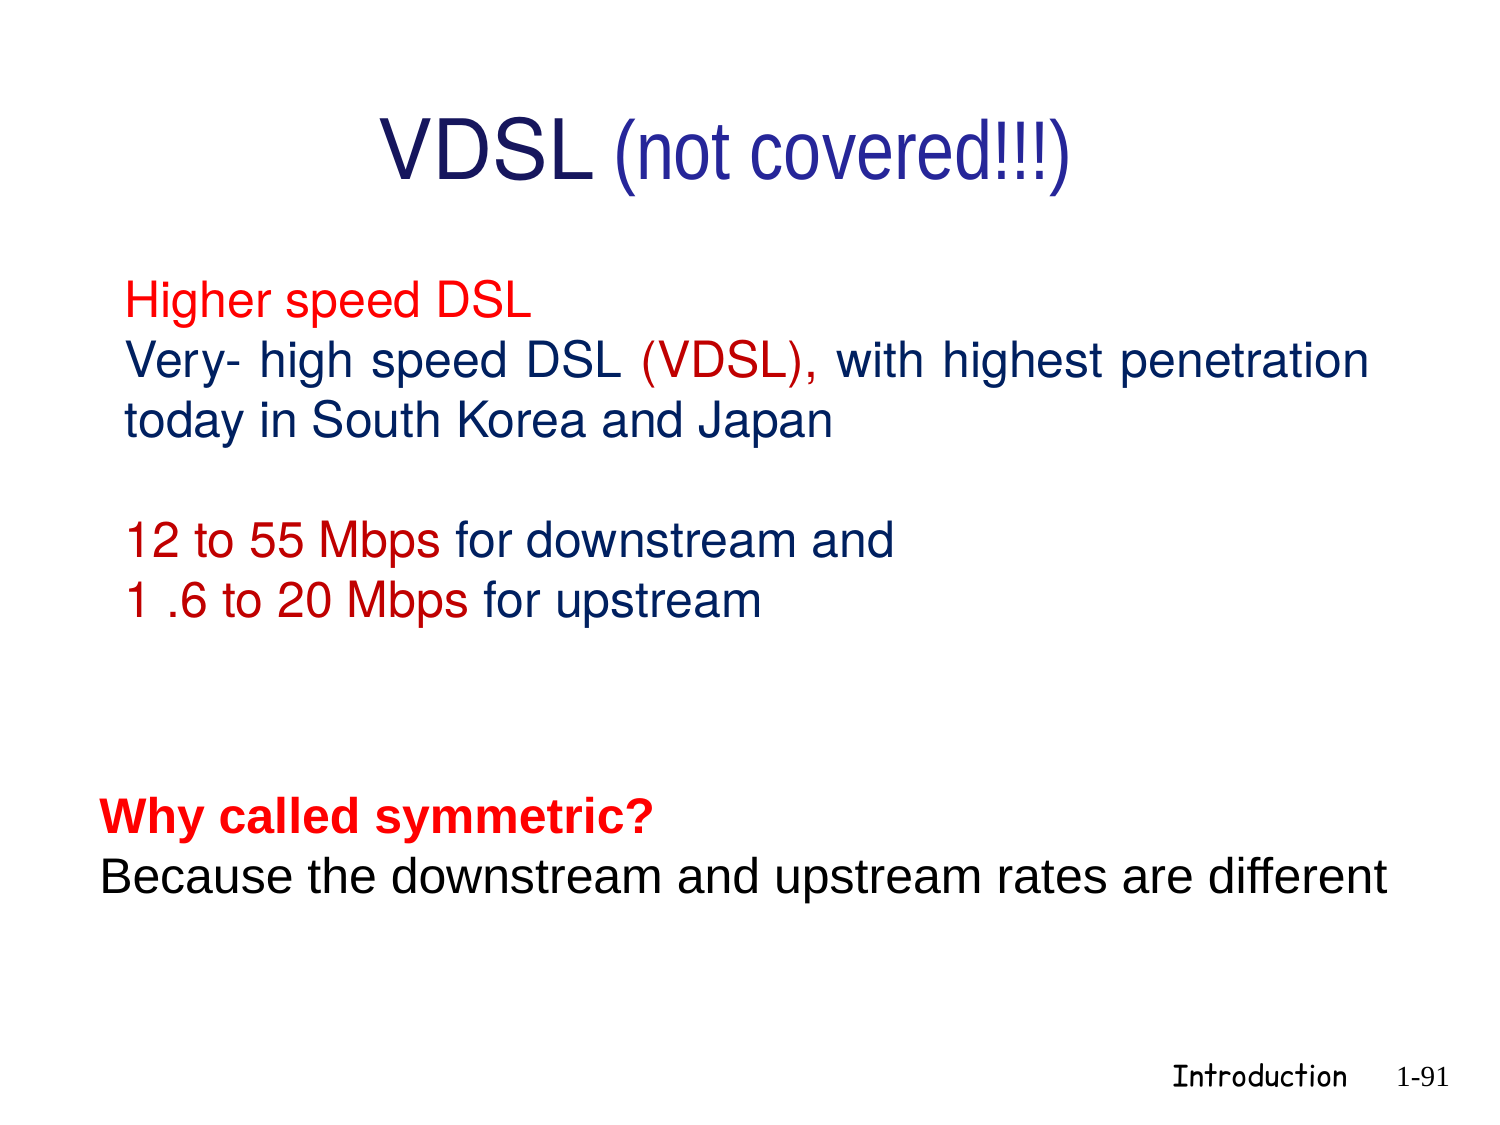

# VDSL (not covered!!!)
Higher speed DSL
Very- high speed DSL (VDSL), with highest penetration today in South Korea and Japan

12 to 55 Mbps for downstream and
1 .6 to 20 Mbps for upstream
Why called symmetric?
Because the downstream and upstream rates are different
 Introduction
1-91